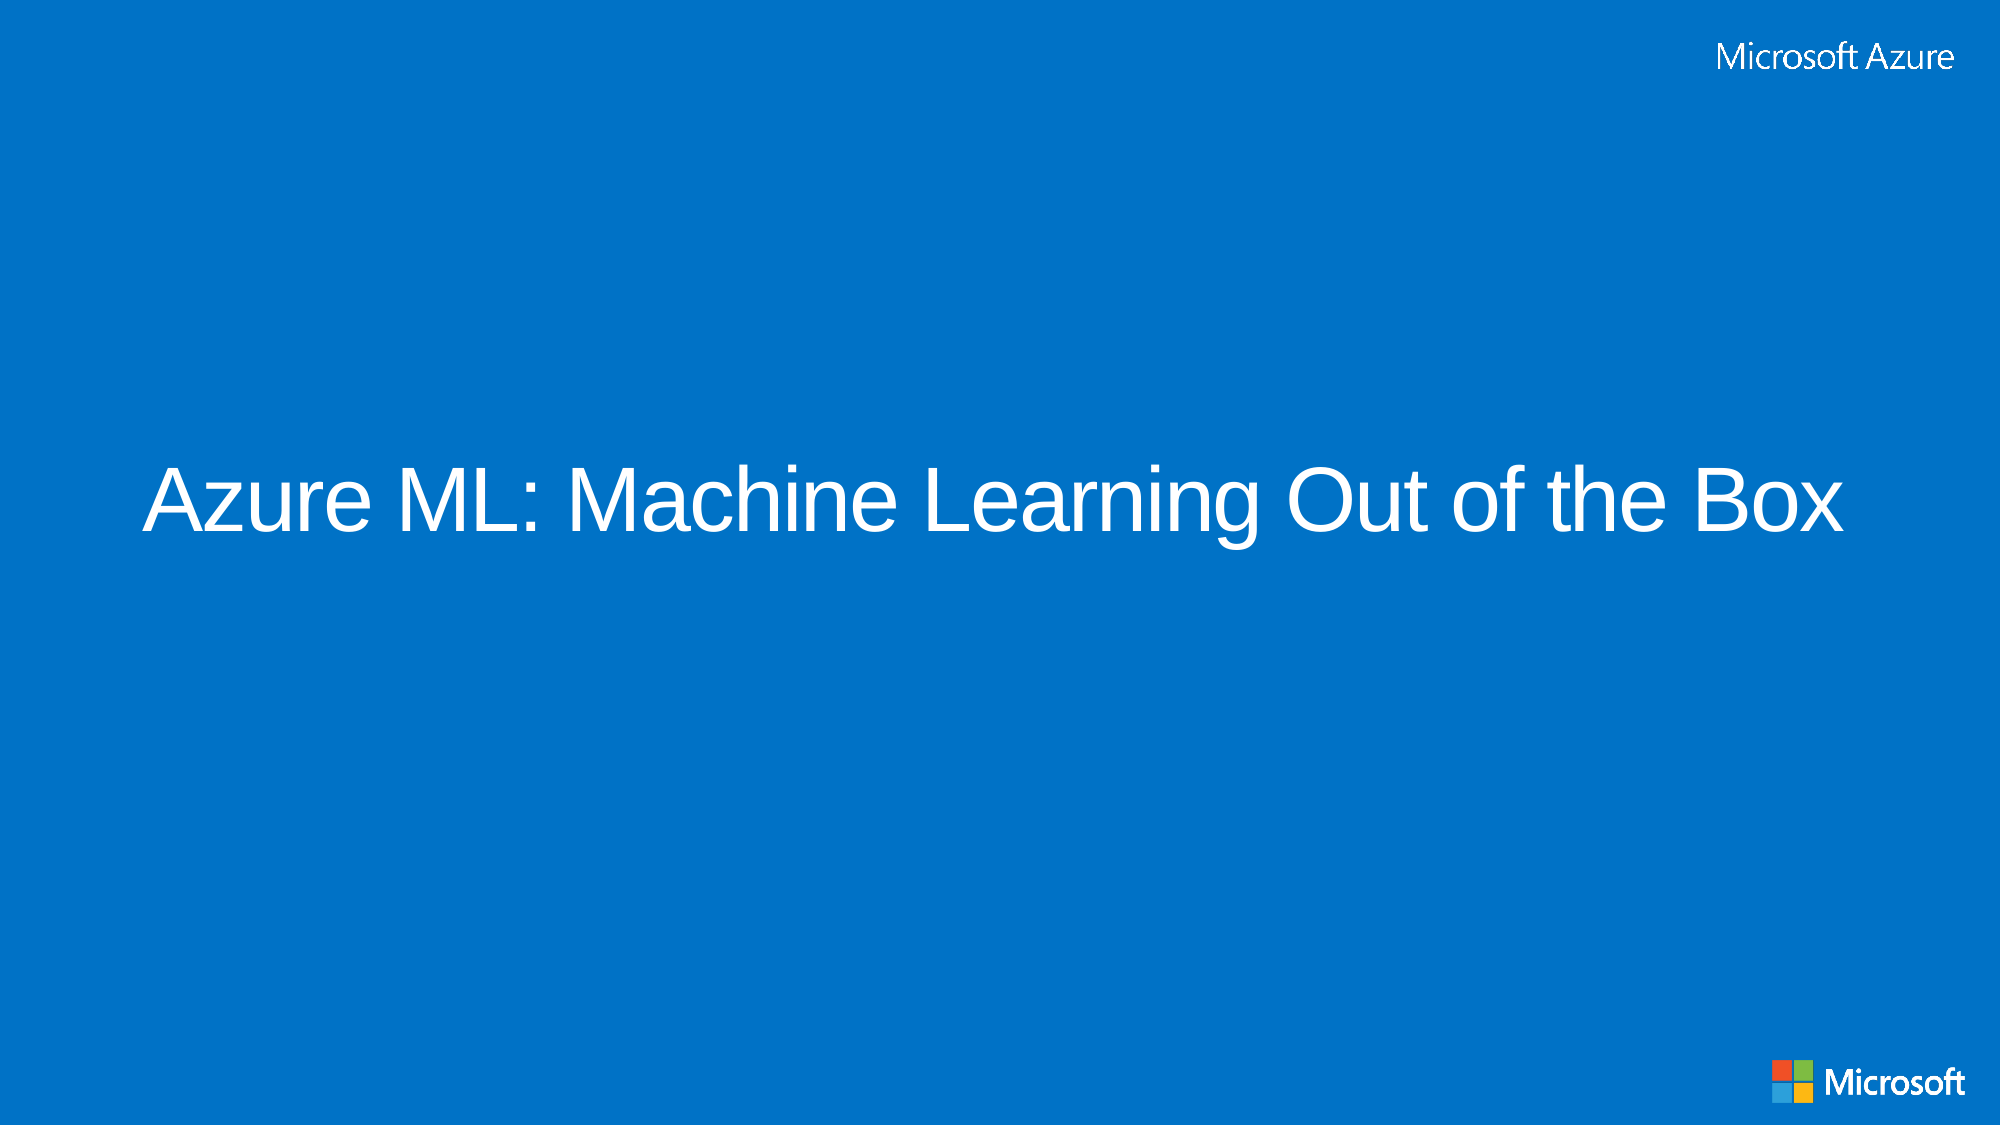

# Azure ML: Machine Learning Out of the Box